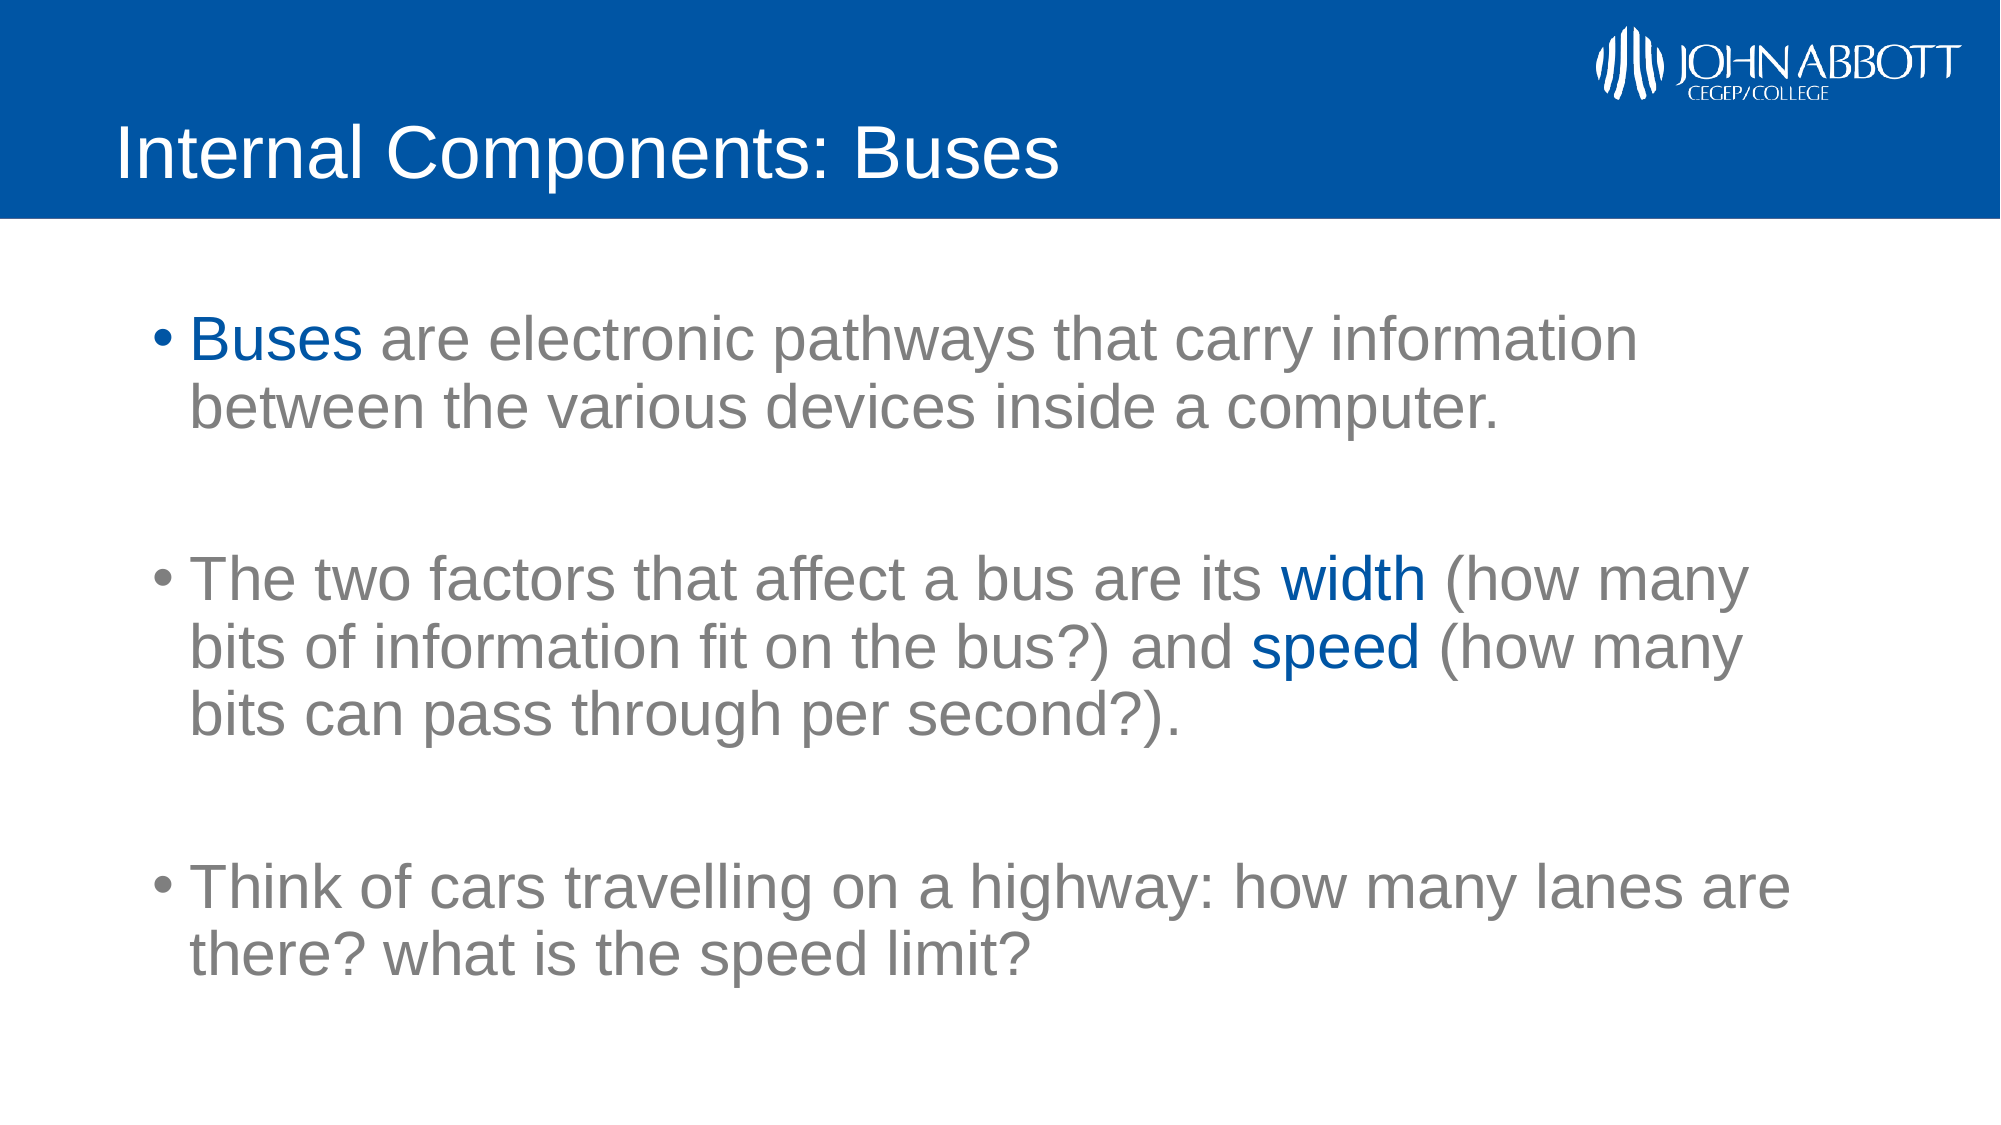

# Internal Components: Buses
Buses are electronic pathways that carry information between the various devices inside a computer.

The two factors that affect a bus are its width (how many bits of information fit on the bus?) and speed (how many bits can pass through per second?).

Think of cars travelling on a highway: how many lanes are there? what is the speed limit?